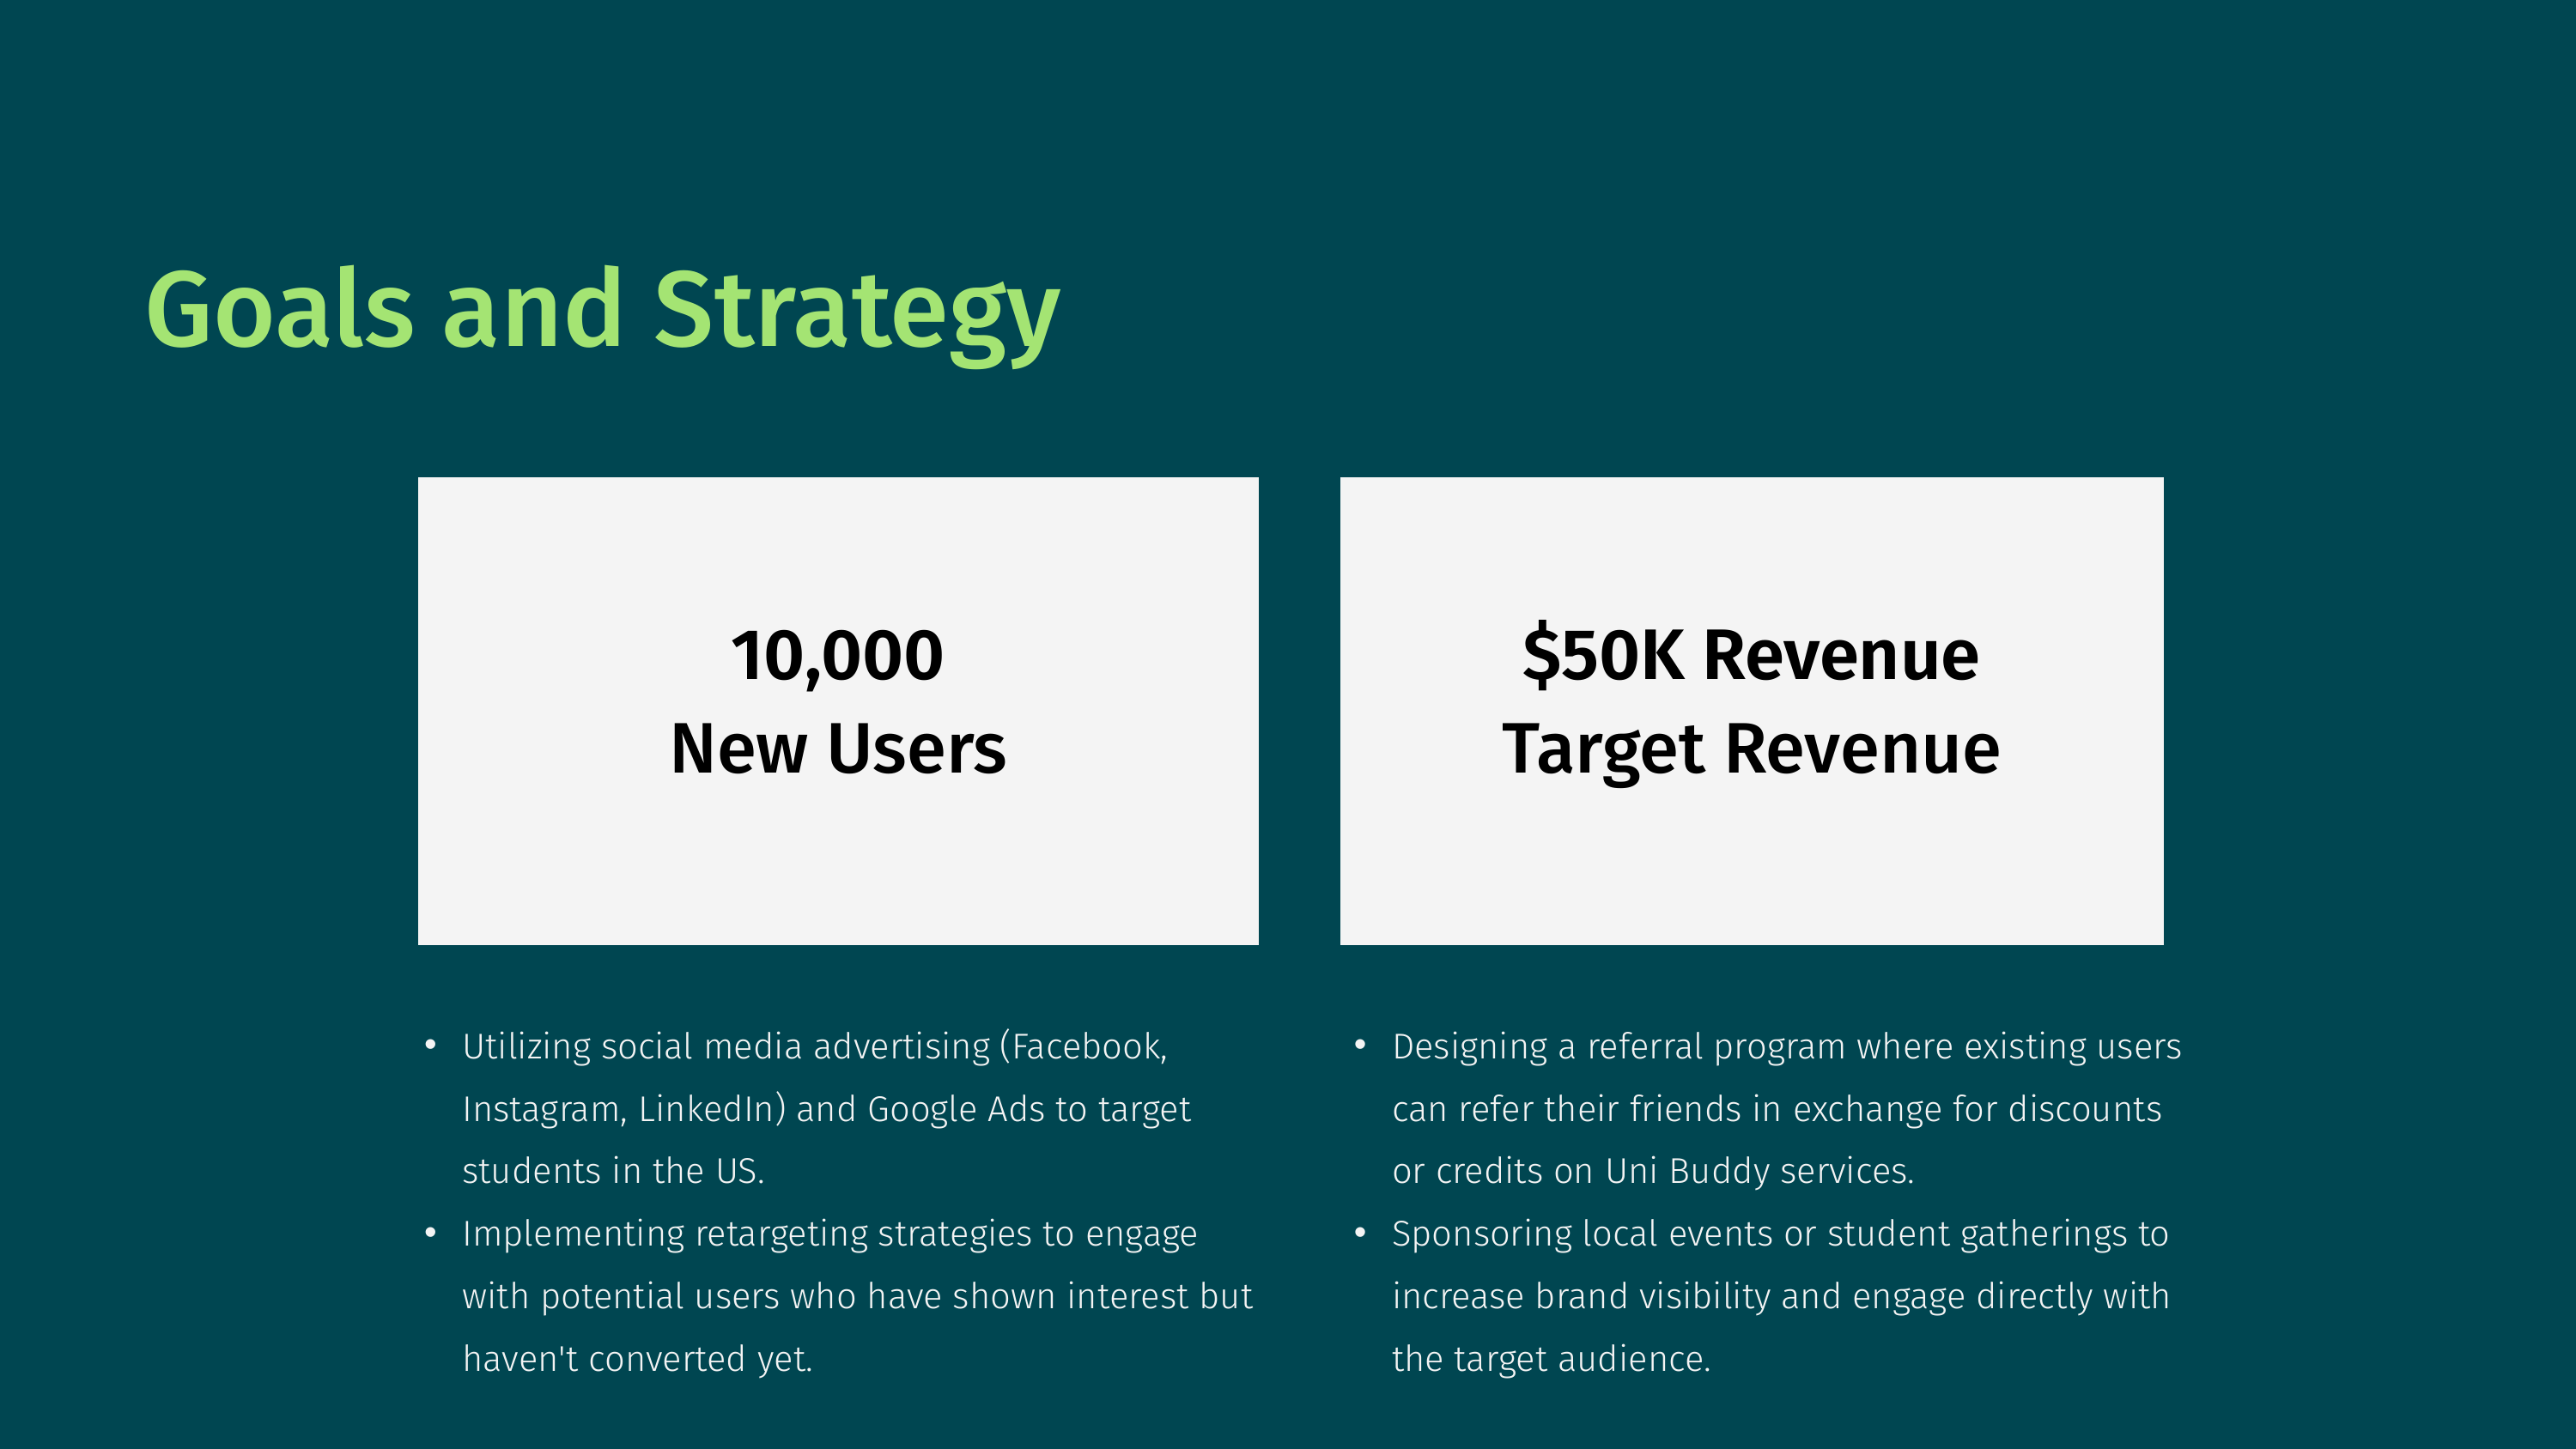

Goals and Strategy

10,000
New Users

$50K Revenue
Target Revenue
Utilizing social media advertising (Facebook, Instagram, LinkedIn) and Google Ads to target students in the US.
Implementing retargeting strategies to engage with potential users who have shown interest but haven't converted yet.
Designing a referral program where existing users can refer their friends in exchange for discounts or credits on Uni Buddy services.
Sponsoring local events or student gatherings to increase brand visibility and engage directly with the target audience.